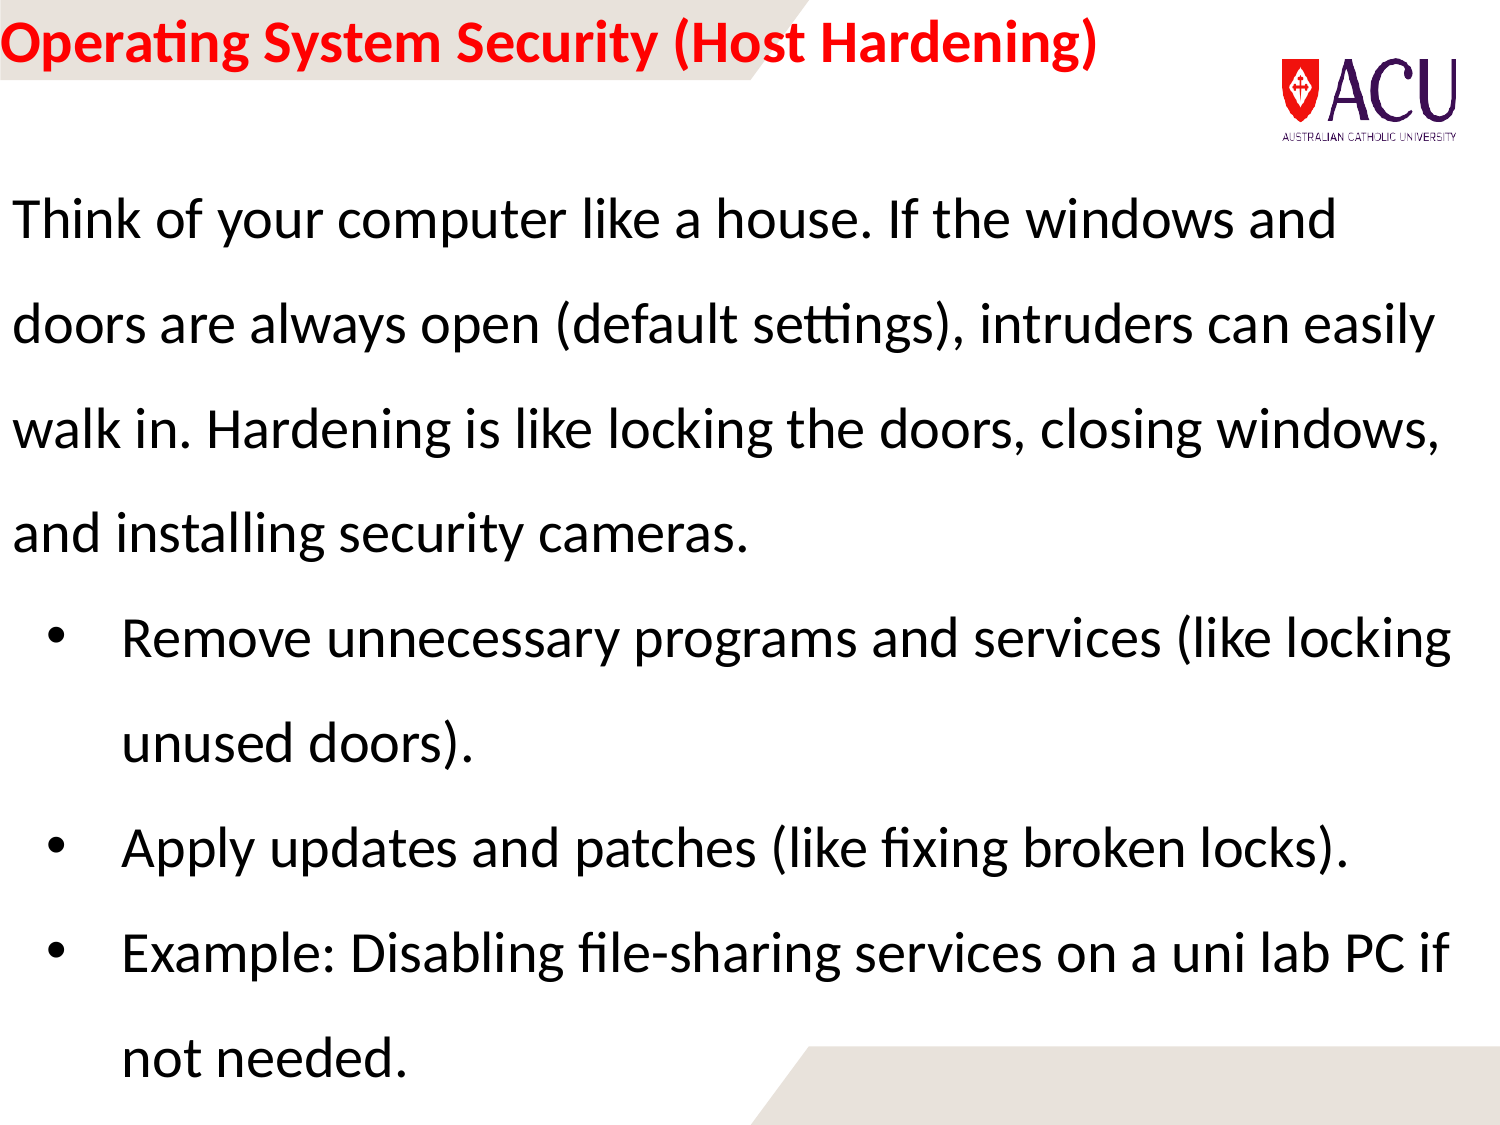

# Operating System Security (Host Hardening)
Think of your computer like a house. If the windows and doors are always open (default settings), intruders can easily walk in. Hardening is like locking the doors, closing windows, and installing security cameras.
Remove unnecessary programs and services (like locking unused doors).
Apply updates and patches (like fixing broken locks).
Example: Disabling file-sharing services on a uni lab PC if not needed.